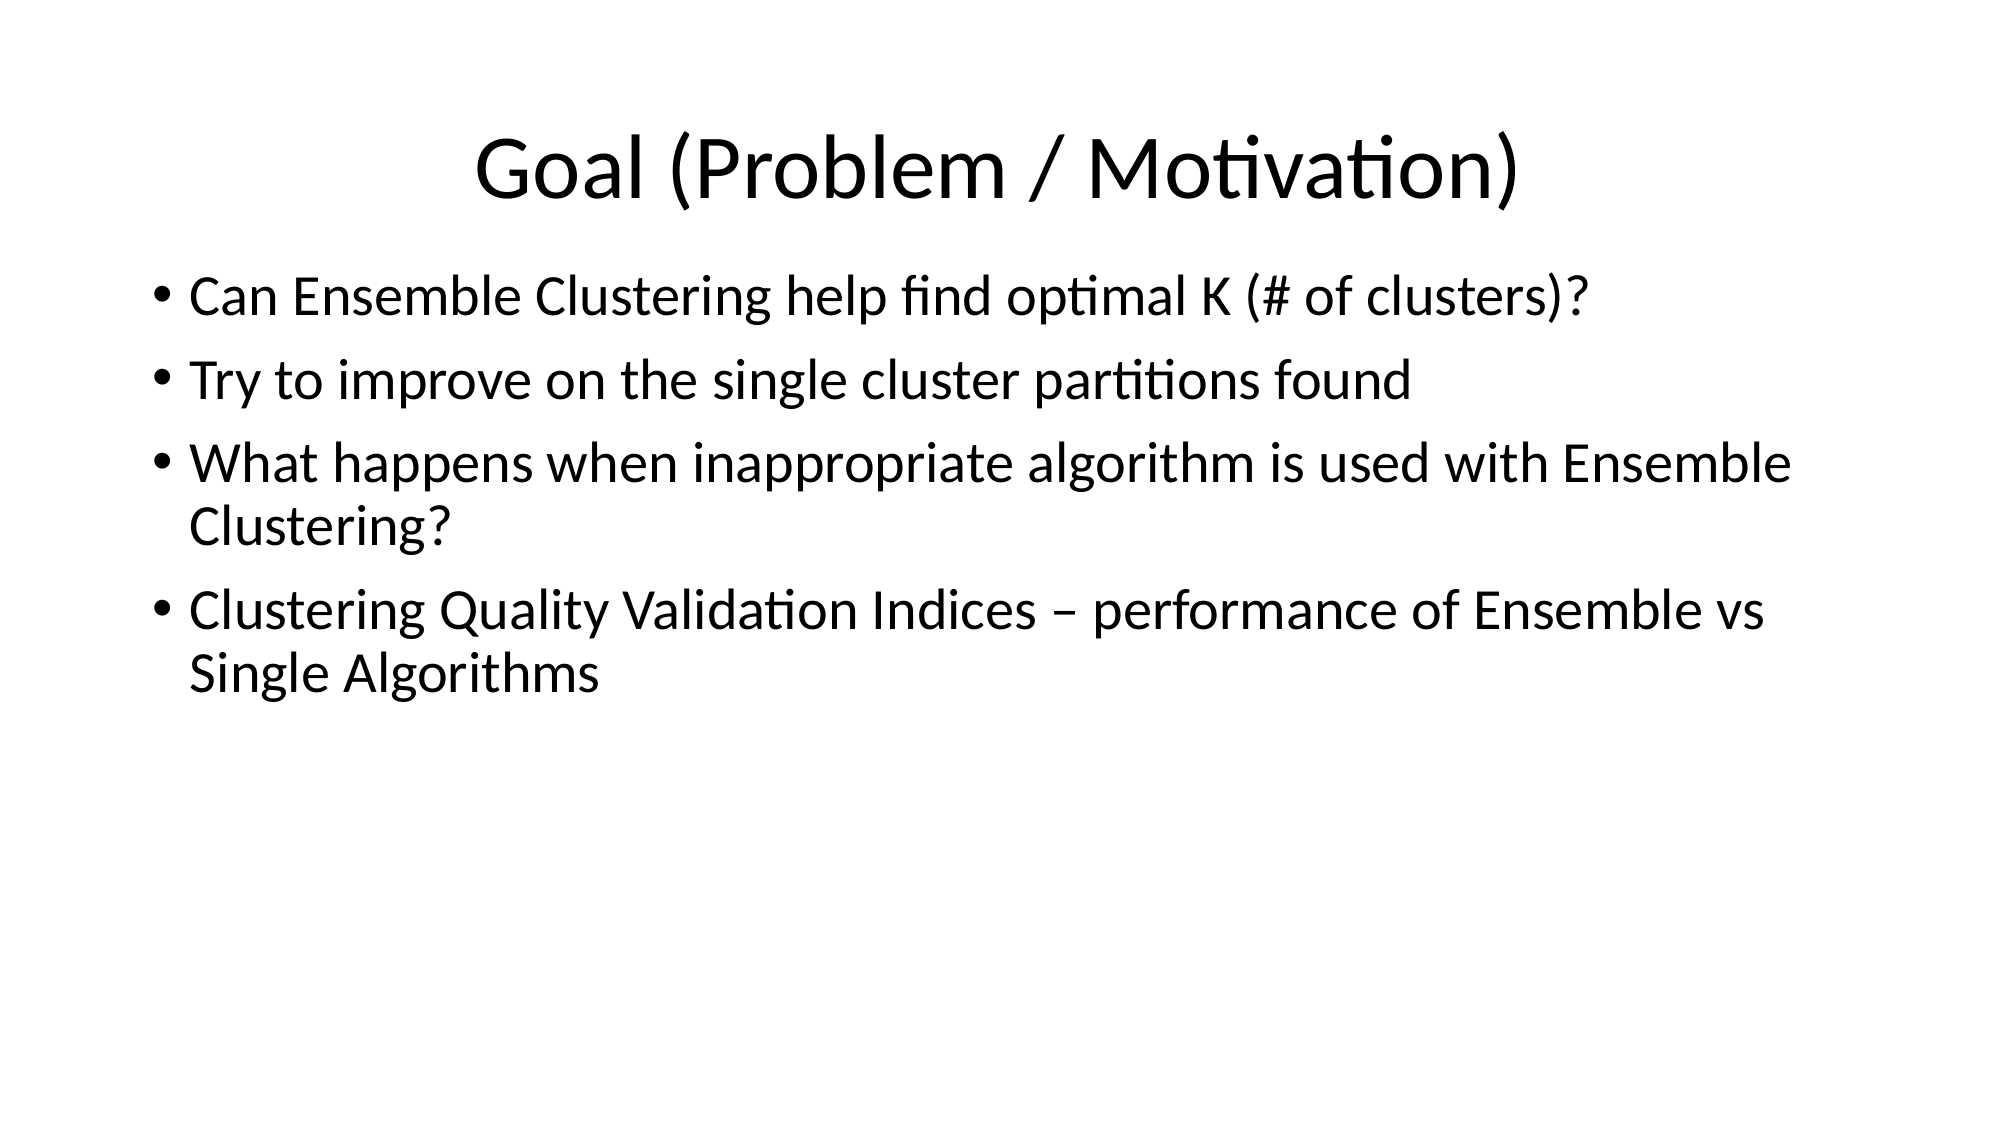

# Goal (Problem / Motivation)
Can Ensemble Clustering help find optimal K (# of clusters)?
Try to improve on the single cluster partitions found
What happens when inappropriate algorithm is used with Ensemble Clustering?
Clustering Quality Validation Indices – performance of Ensemble vs Single Algorithms